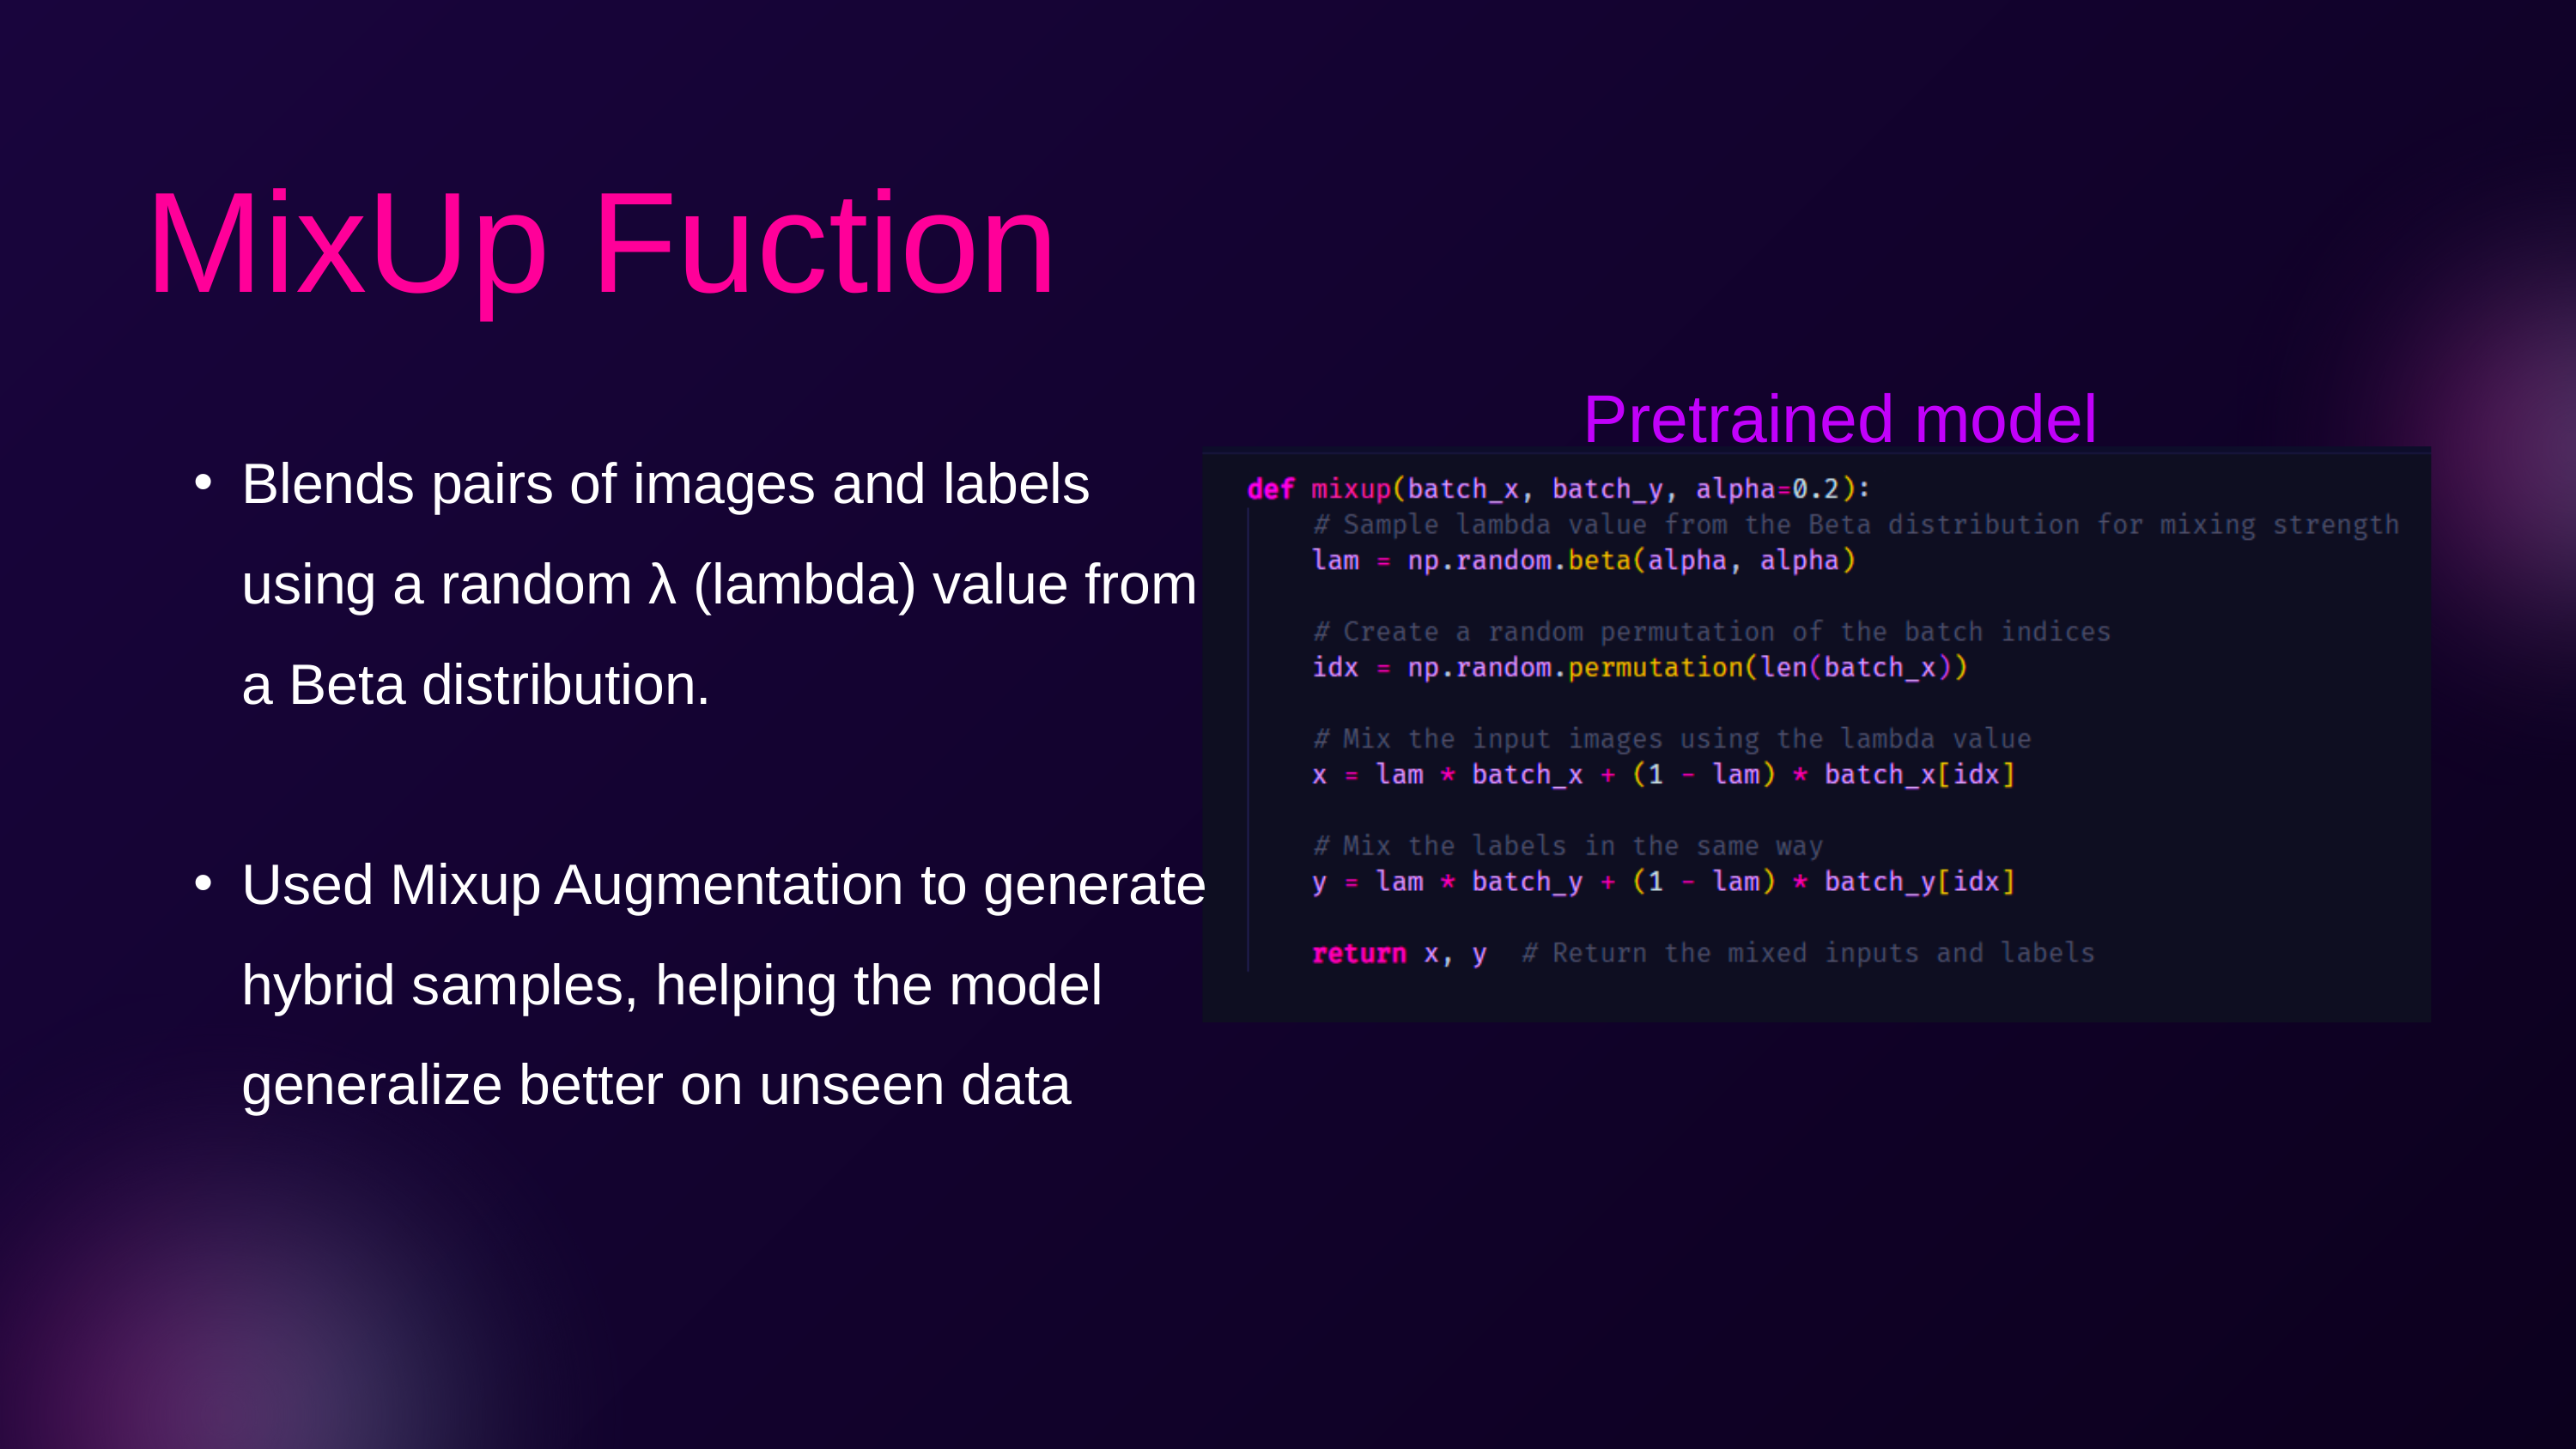

MixUp Fuction
Pretrained model
Blends pairs of images and labels using a random λ (lambda) value from a Beta distribution.

Used Mixup Augmentation to generate hybrid samples, helping the model generalize better on unseen data